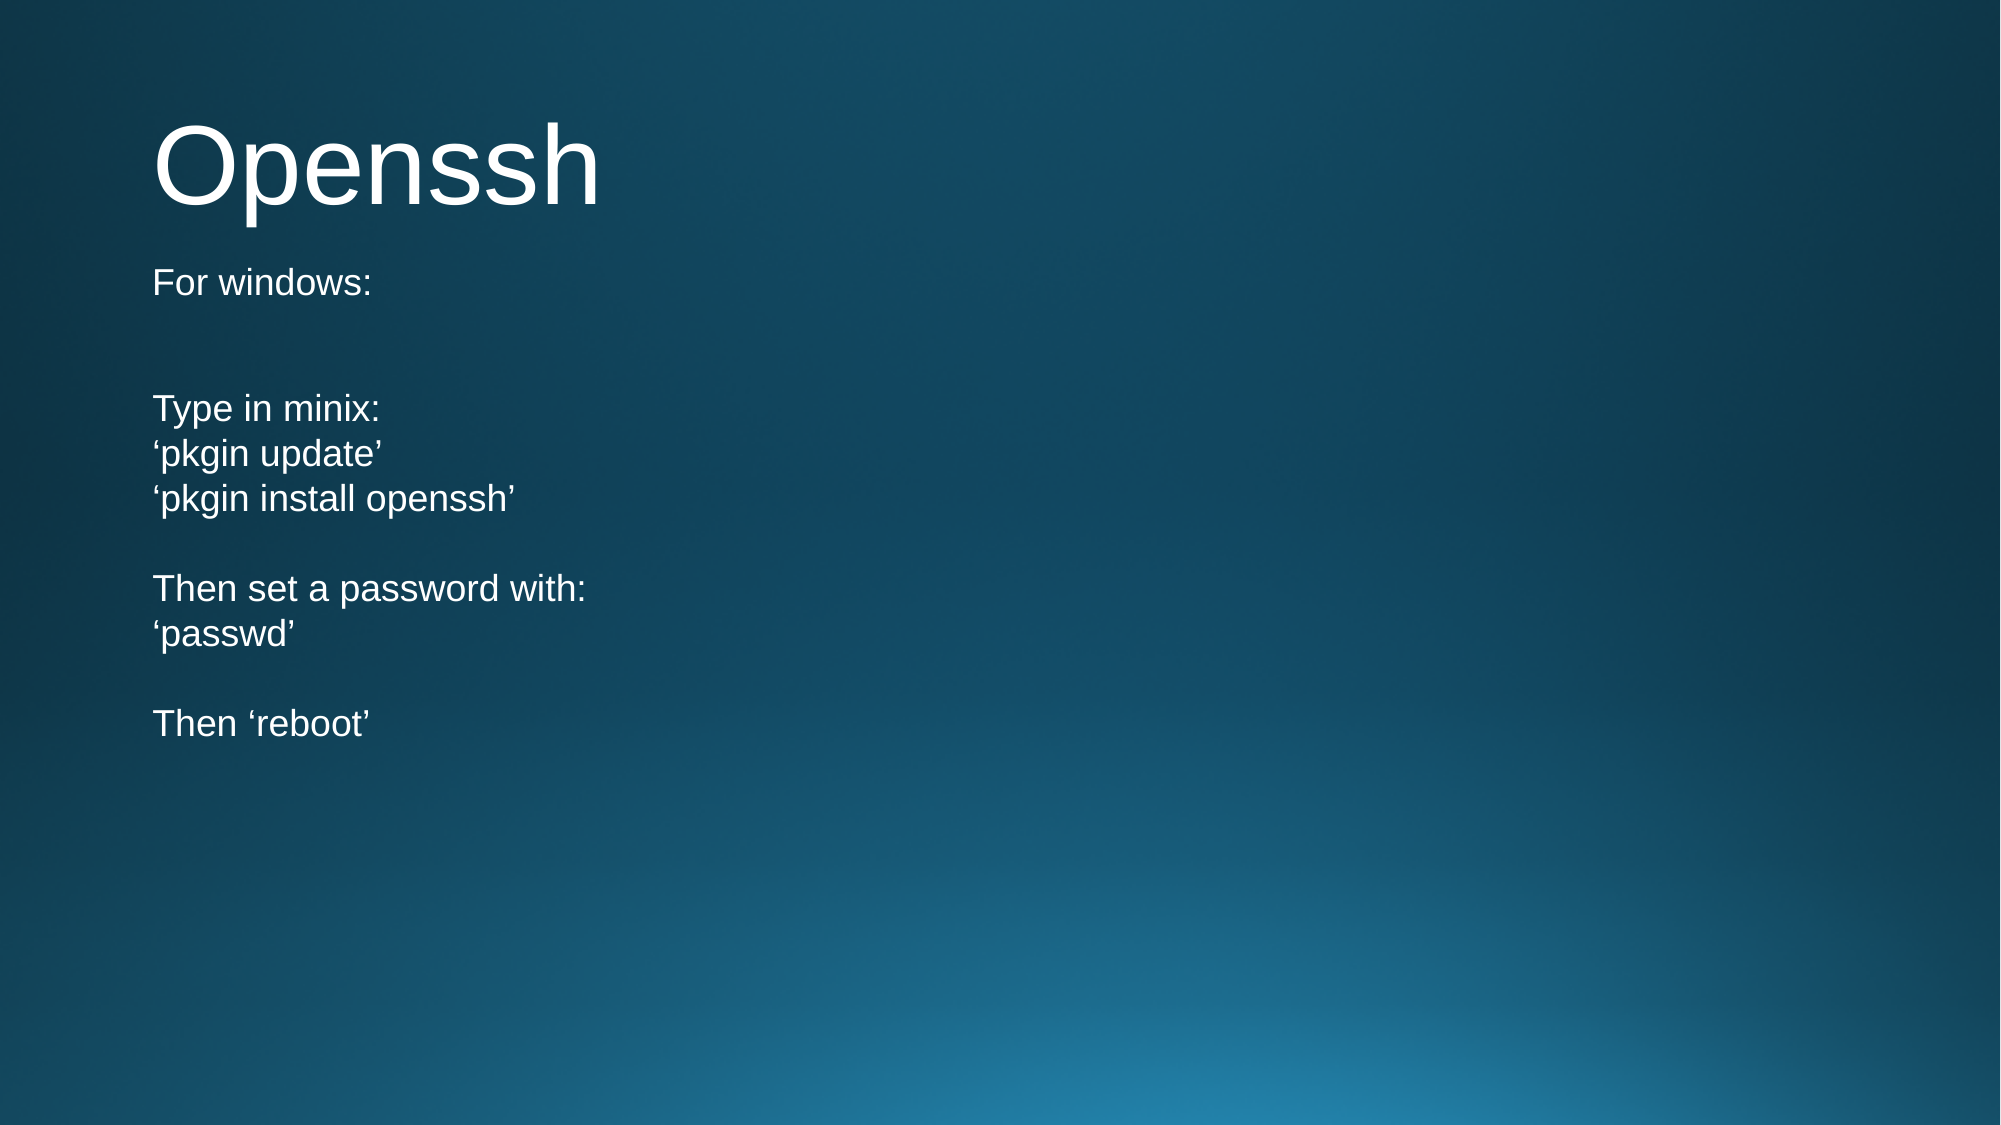

# Openssh
For windows:
Type in minix:
‘pkgin update’
‘pkgin install openssh’

Then set a password with:
‘passwd’

Then ‘reboot’